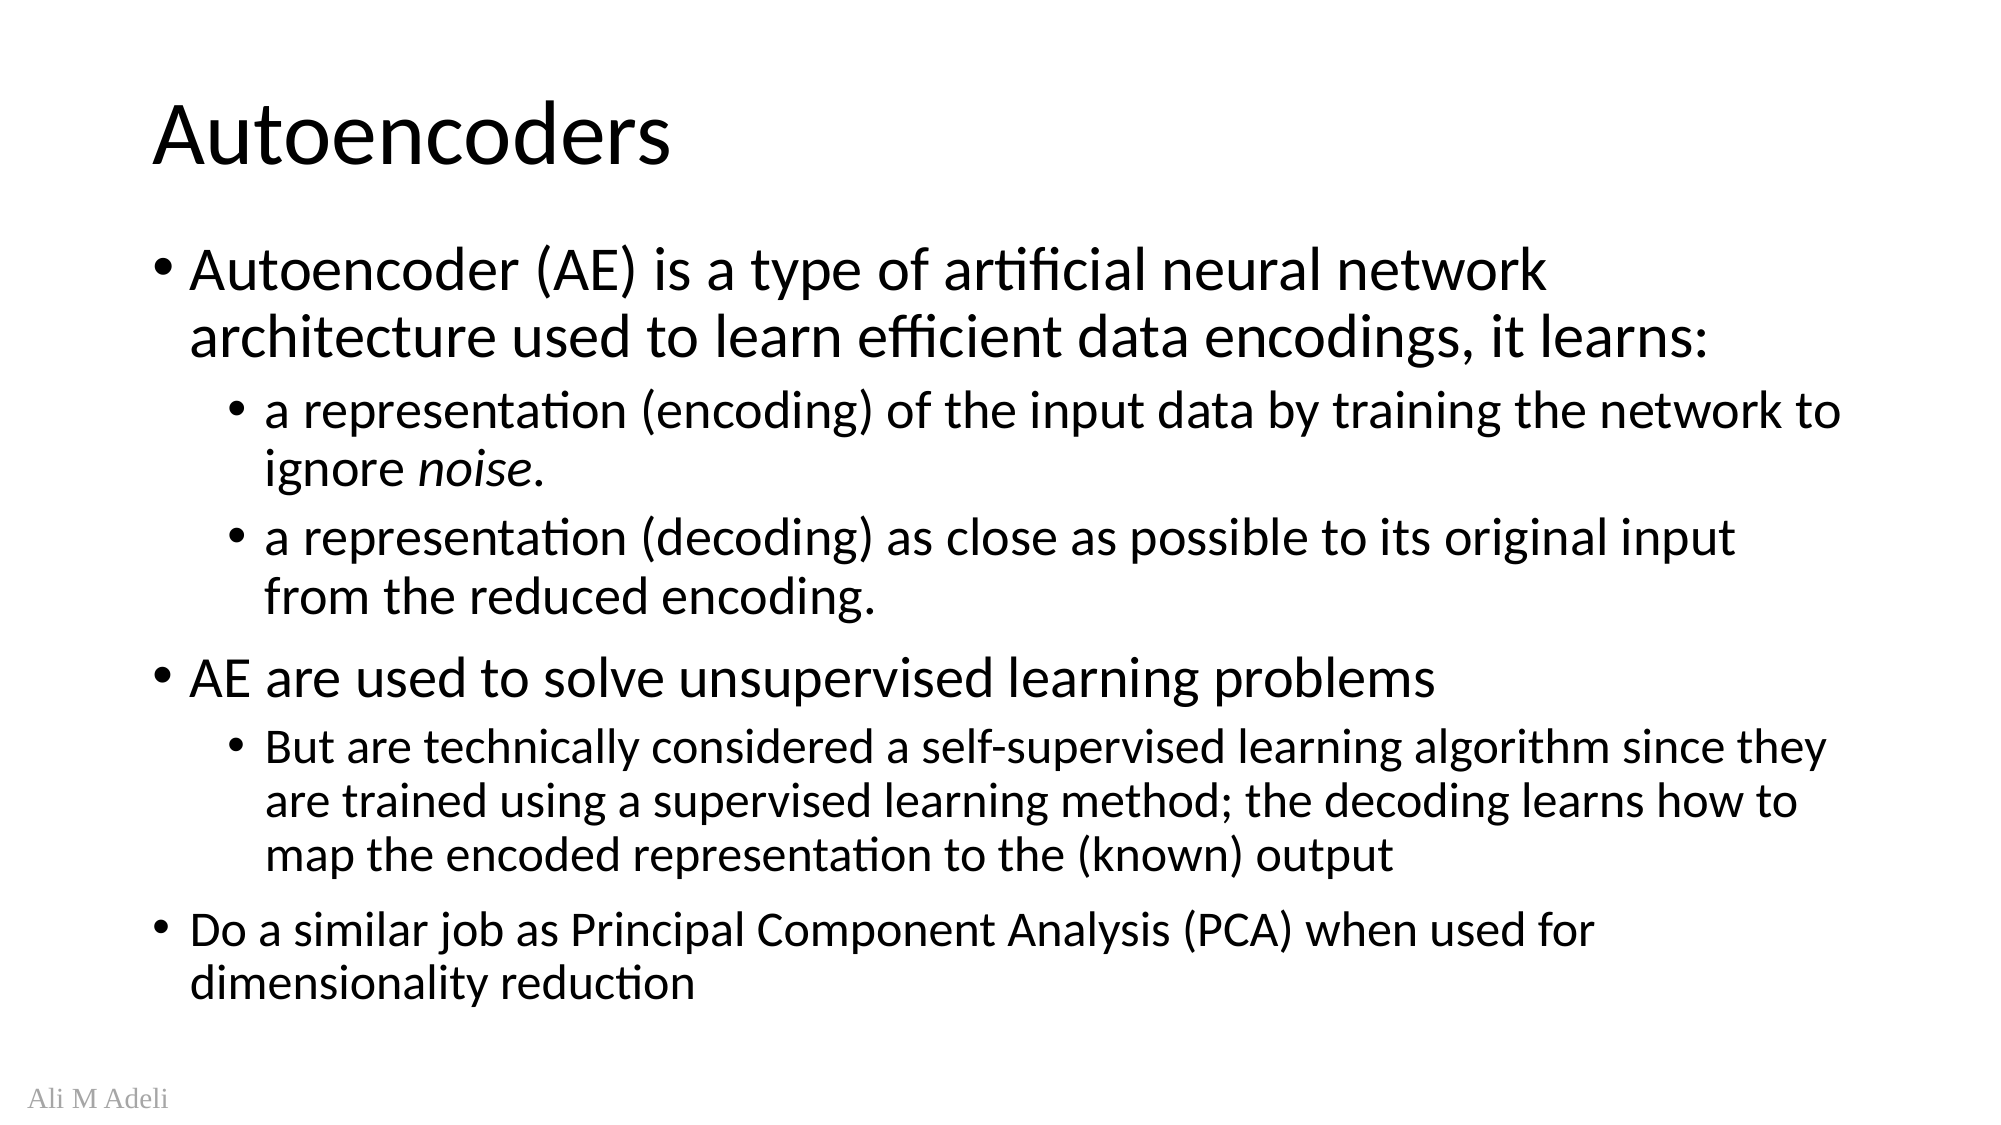

# Autoencoders
Autoencoder (AE) is a type of artificial neural network architecture used to learn efficient data encodings, it learns:
a representation (encoding) of the input data by training the network to ignore noise.
a representation (decoding) as close as possible to its original input from the reduced encoding.
AE are used to solve unsupervised learning problems
But are technically considered a self-supervised learning algorithm since they are trained using a supervised learning method; the decoding learns how to map the encoded representation to the (known) output
Do a similar job as Principal Component Analysis (PCA) when used for dimensionality reduction